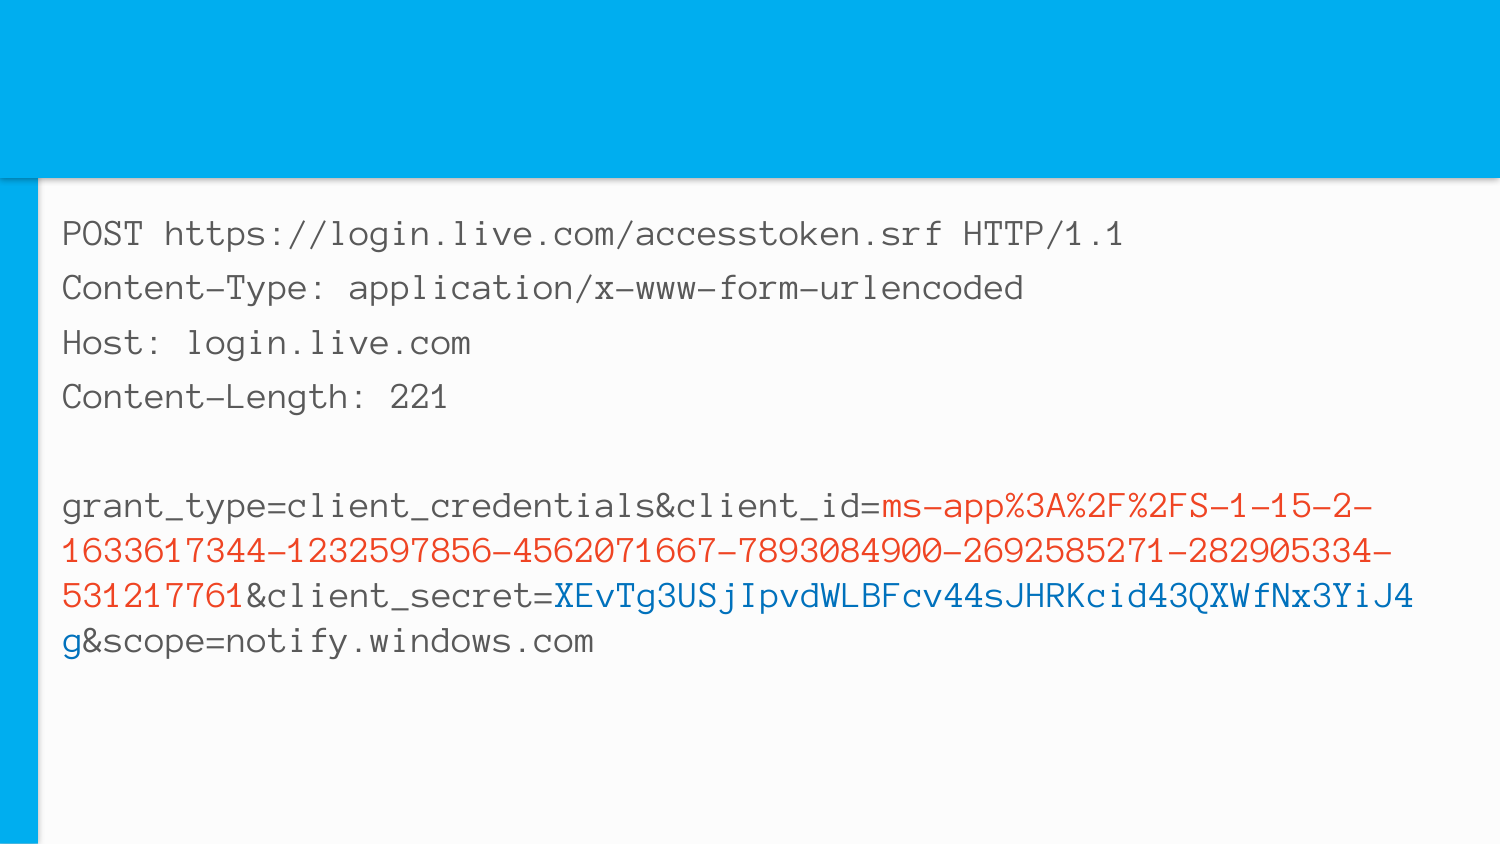

# 3. Authentication HTTP Request
POST https://login.live.com/accesstoken.srf HTTP/1.1
Content-Type: application/x-www-form-urlencoded
Host: login.live.com
Content-Length: 221

grant_type=client_credentials&client_id=ms-app%3A%2F%2FS-1-15-2-1633617344-1232597856-4562071667-7893084900-2692585271-282905334-531217761&client_secret=XEvTg3USjIpvdWLBFcv44sJHRKcid43QXWfNx3YiJ4g&scope=notify.windows.com